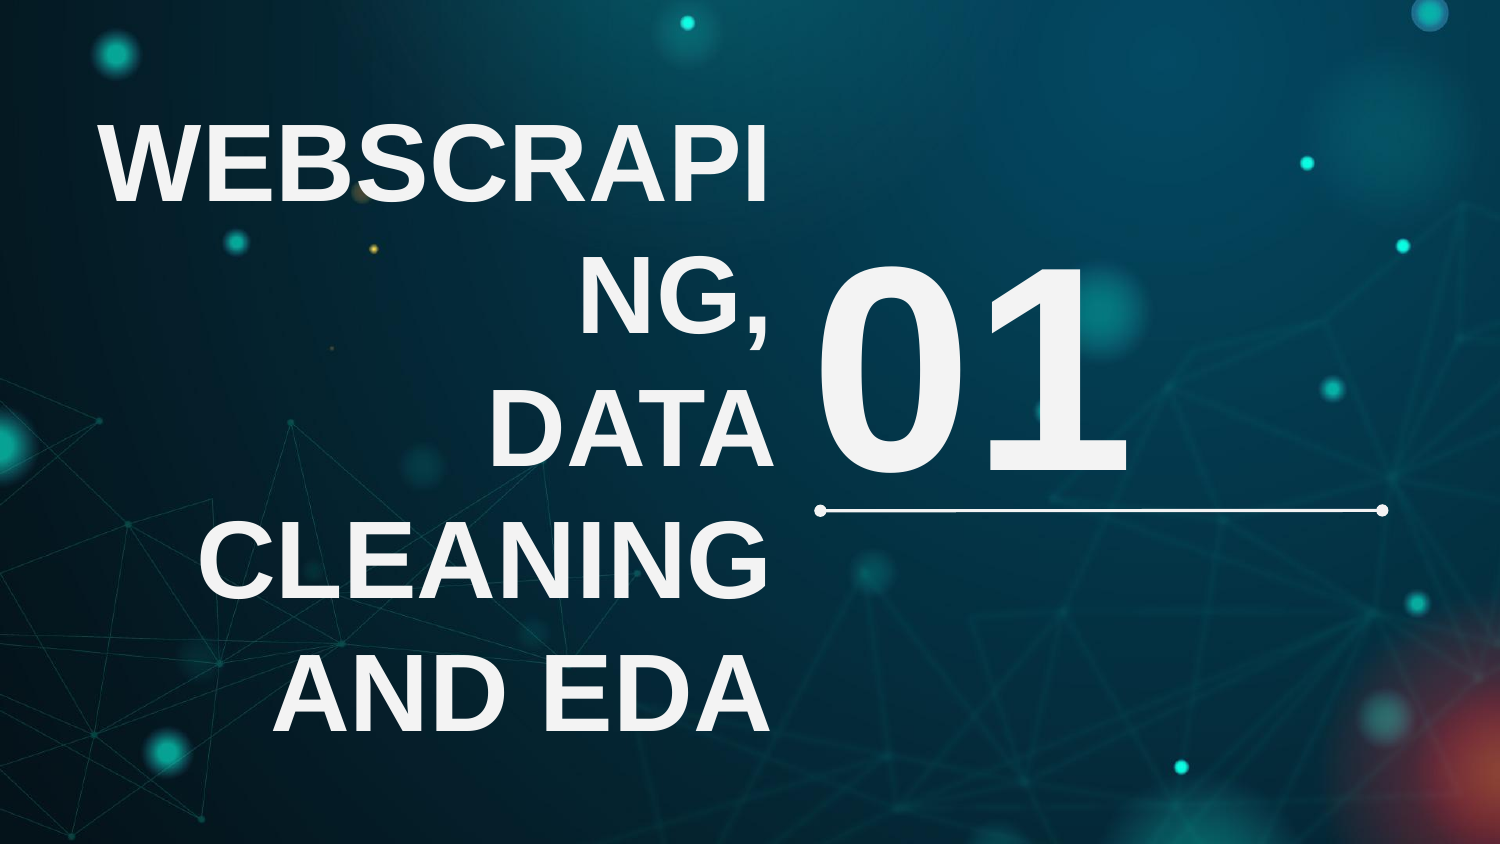

# WEBSCRAPING,
DATA CLEANING AND EDA
01